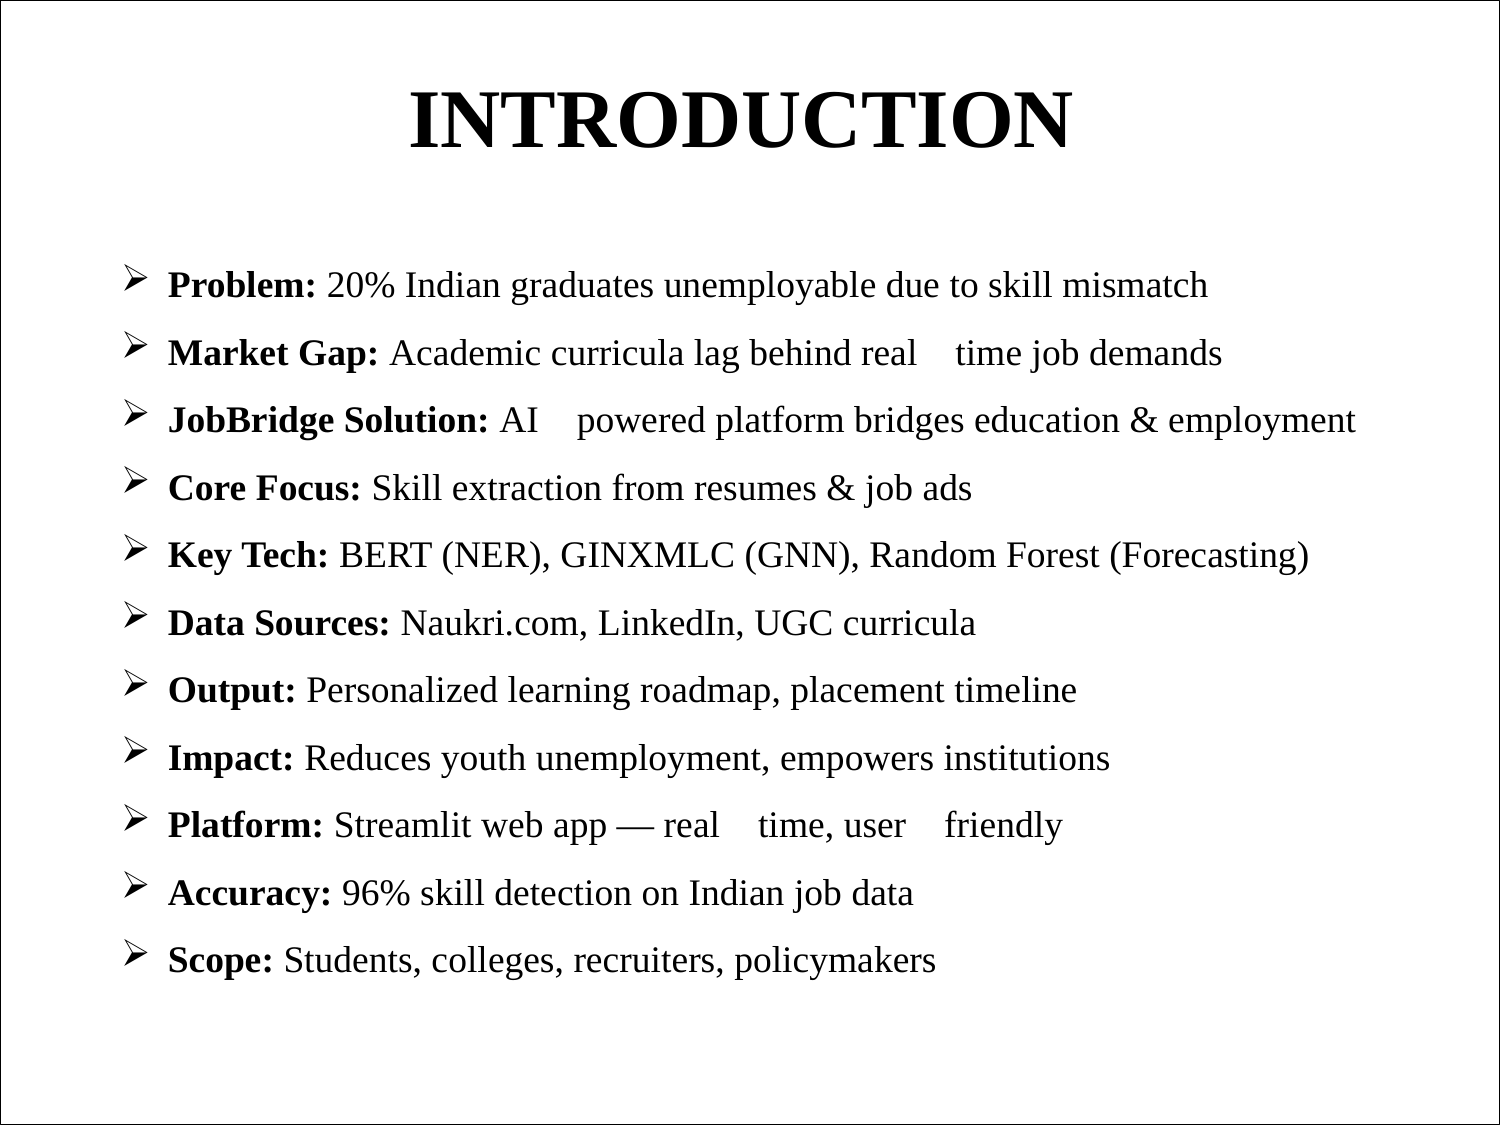

# INTRODUCTION
Problem: 20% Indian graduates unemployable due to skill mismatch
Market Gap: Academic curricula lag behind real    time job demands
JobBridge Solution: AI    powered platform bridges education & employment
Core Focus: Skill extraction from resumes & job ads
Key Tech: BERT (NER), GINXMLC (GNN), Random Forest (Forecasting)
Data Sources: Naukri.com, LinkedIn, UGC curricula
Output: Personalized learning roadmap, placement timeline
Impact: Reduces youth unemployment, empowers institutions
Platform: Streamlit web app — real    time, user    friendly
Accuracy: 96% skill detection on Indian job data
Scope: Students, colleges, recruiters, policymakers